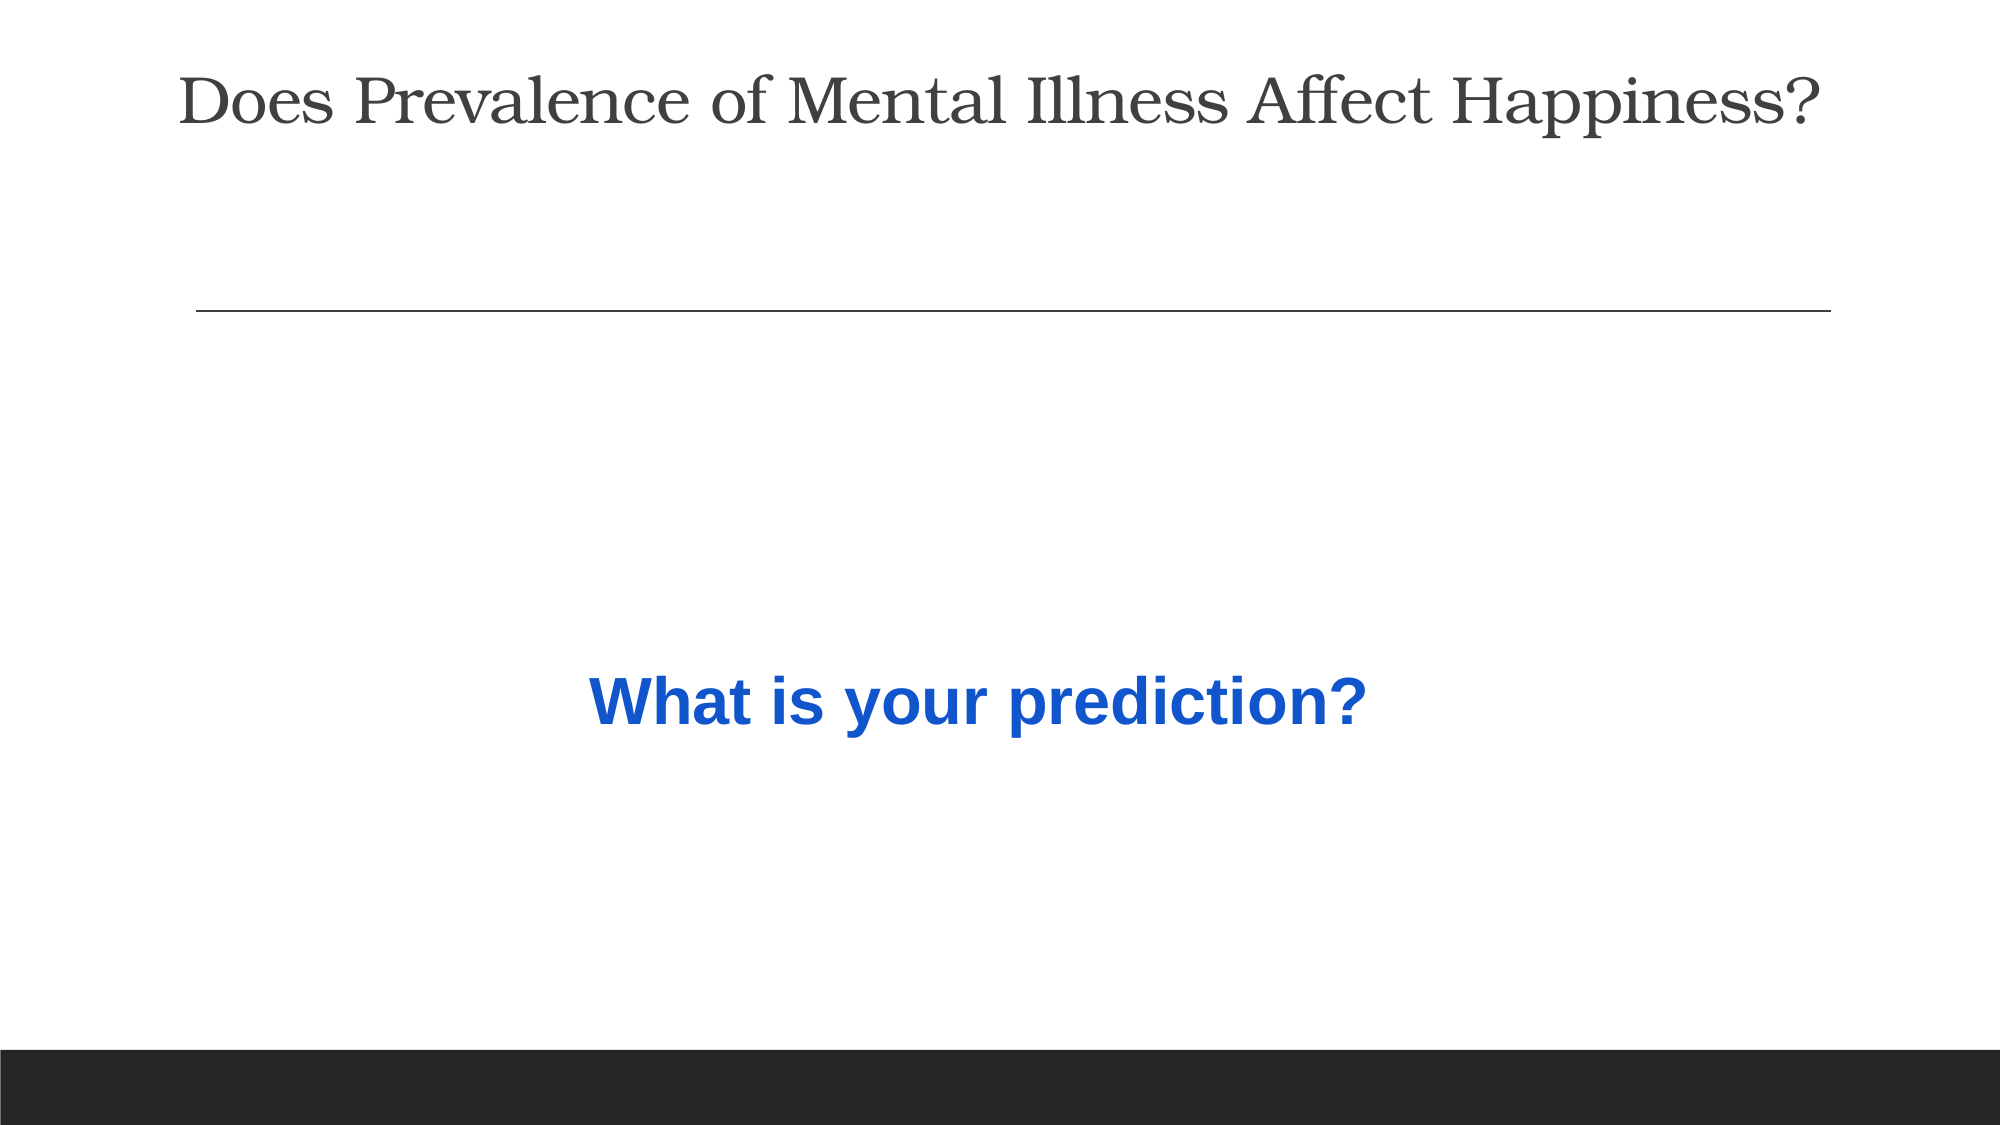

# Does Prevalence of Mental Illness Affect Happiness?
What is your prediction?